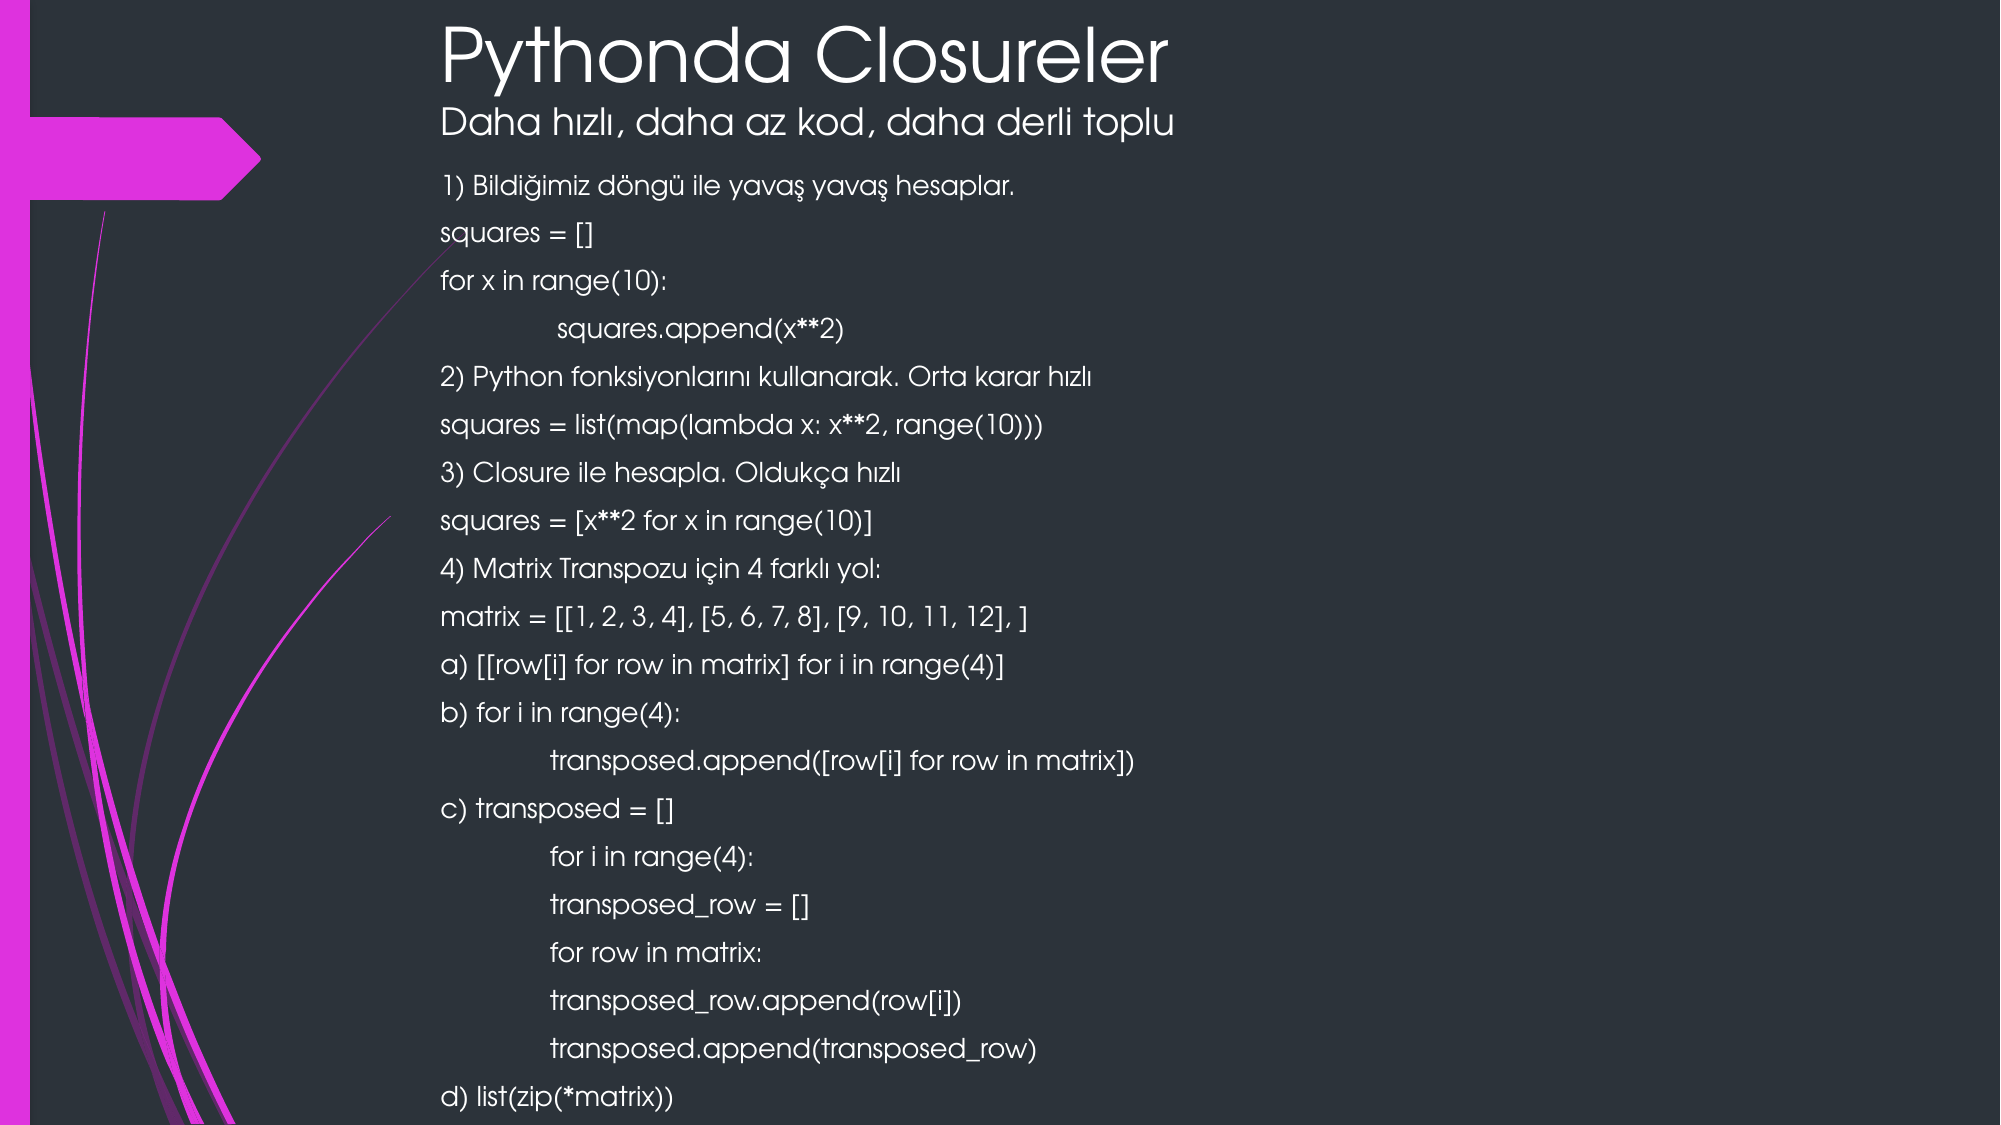

# Pythonda Closureler Daha hızlı, daha az kod, daha derli toplu
1) Bildiğimiz döngü ile yavaş yavaş hesaplar.
squares = []
for x in range(10):
	 squares.append(x**2)
2) Python fonksiyonlarını kullanarak. Orta karar hızlı
squares = list(map(lambda x: x**2, range(10)))
3) Closure ile hesapla. Oldukça hızlı
squares = [x**2 for x in range(10)]
4) Matrix Transpozu için 4 farklı yol:
matrix = [[1, 2, 3, 4], [5, 6, 7, 8], [9, 10, 11, 12], ]
a) [[row[i] for row in matrix] for i in range(4)]
b) for i in range(4):
		transposed.append([row[i] for row in matrix])
c) transposed = []
	for i in range(4):
	transposed_row = []
	for row in matrix:
		transposed_row.append(row[i])
	transposed.append(transposed_row)
d) list(zip(*matrix))